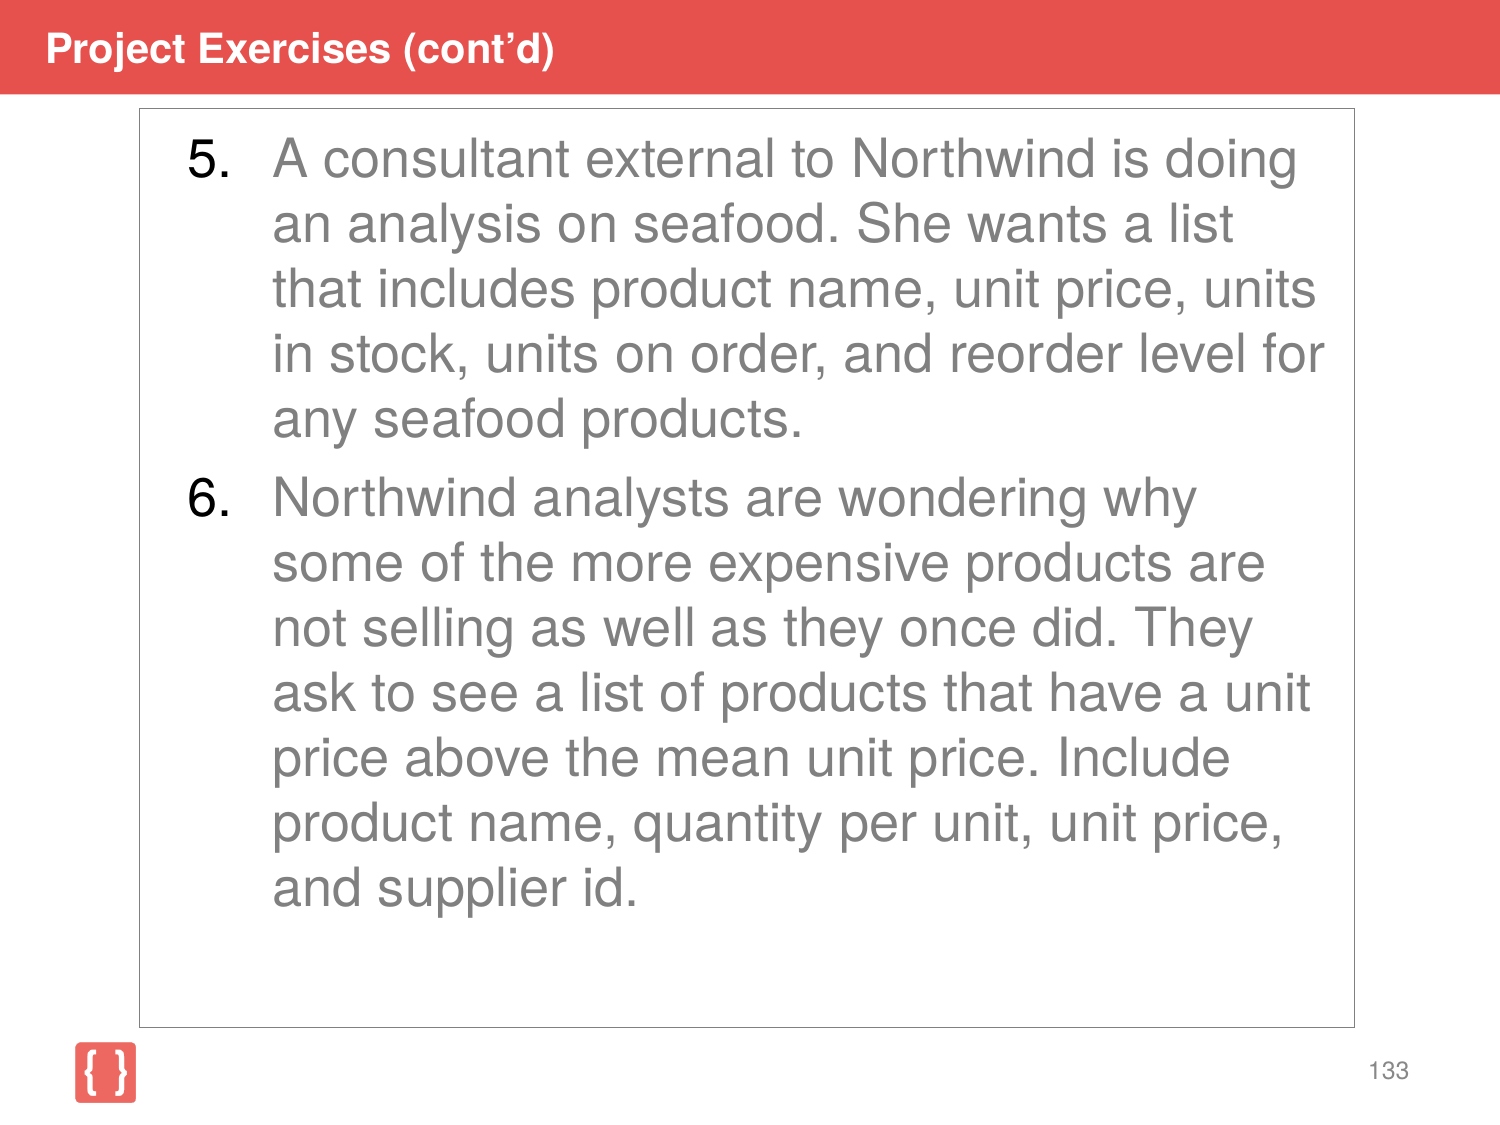

# Project Exercises (cont’d)
A consultant external to Northwind is doing an analysis on seafood. She wants a list that includes product name, unit price, units in stock, units on order, and reorder level for any seafood products.
Northwind analysts are wondering why some of the more expensive products are not selling as well as they once did. They ask to see a list of products that have a unit price above the mean unit price. Include product name, quantity per unit, unit price, and supplier id.
133